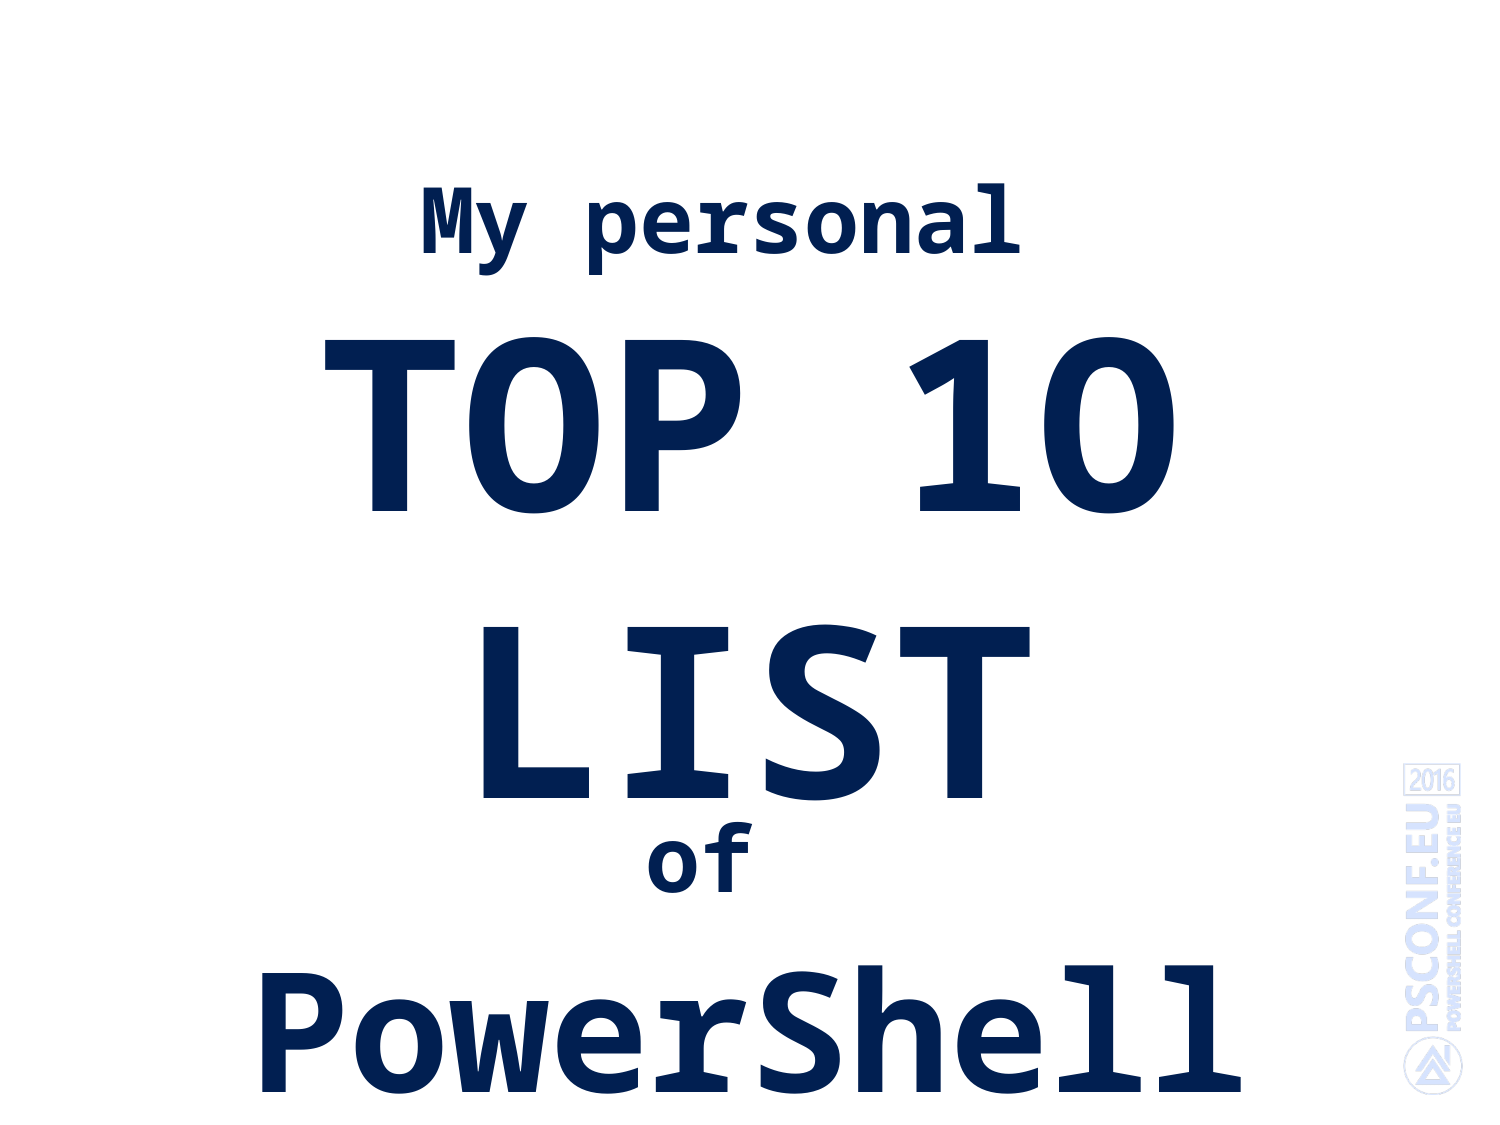

My personal
TOP 1O LIST
of
PowerShell
annoyances